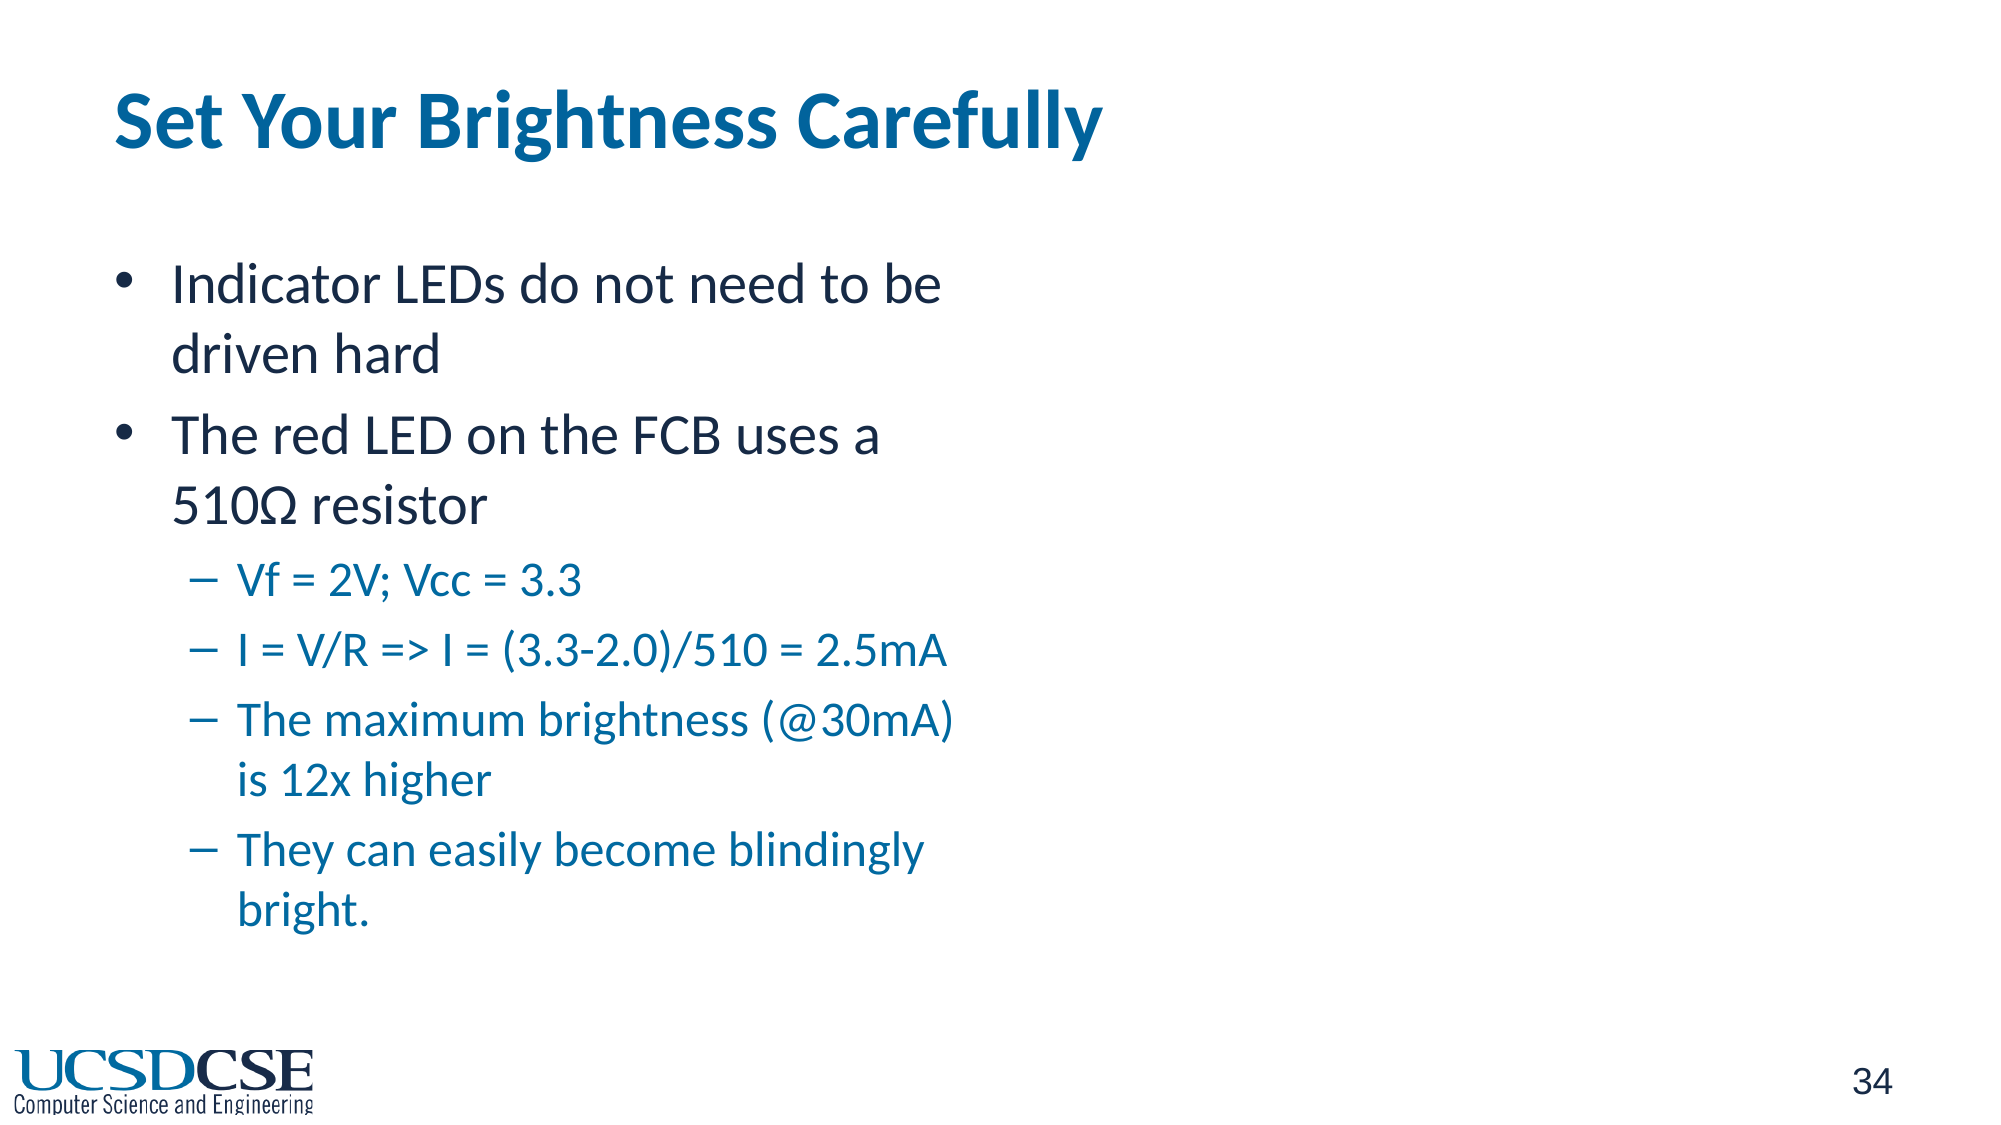

# Set Your Brightness Carefully
Indicator LEDs do not need to be driven hard
The red LED on the FCB uses a 510Ω resistor
Vf = 2V; Vcc = 3.3
I = V/R => I = (3.3-2.0)/510 = 2.5mA
The maximum brightness (@30mA) is 12x higher
They can easily become blindingly bright.